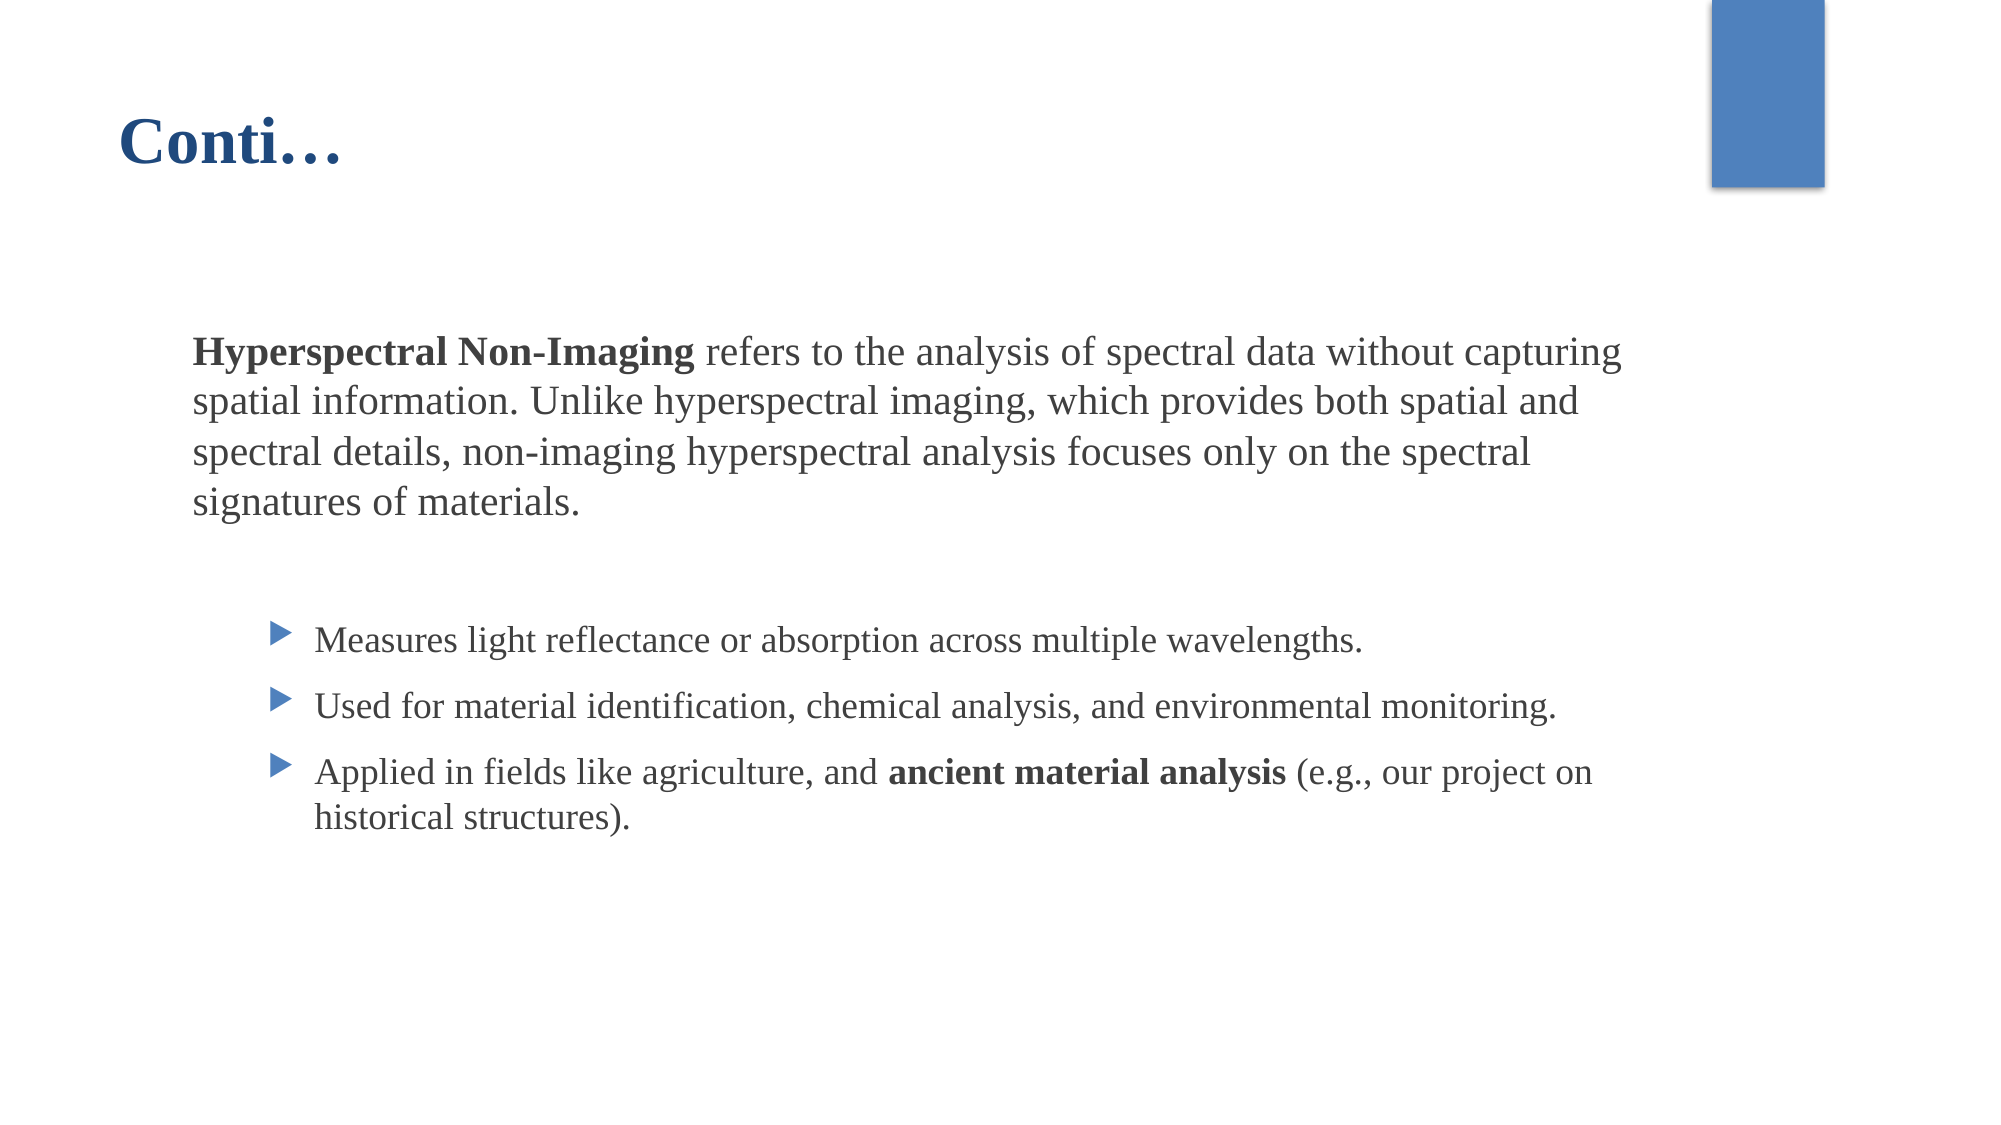

Conti…
Hyperspectral Non-Imaging refers to the analysis of spectral data without capturing spatial information. Unlike hyperspectral imaging, which provides both spatial and spectral details, non-imaging hyperspectral analysis focuses only on the spectral signatures of materials.

Measures light reflectance or absorption across multiple wavelengths.
Used for material identification, chemical analysis, and environmental monitoring.
Applied in fields like agriculture, and ancient material analysis (e.g., our project on historical structures).